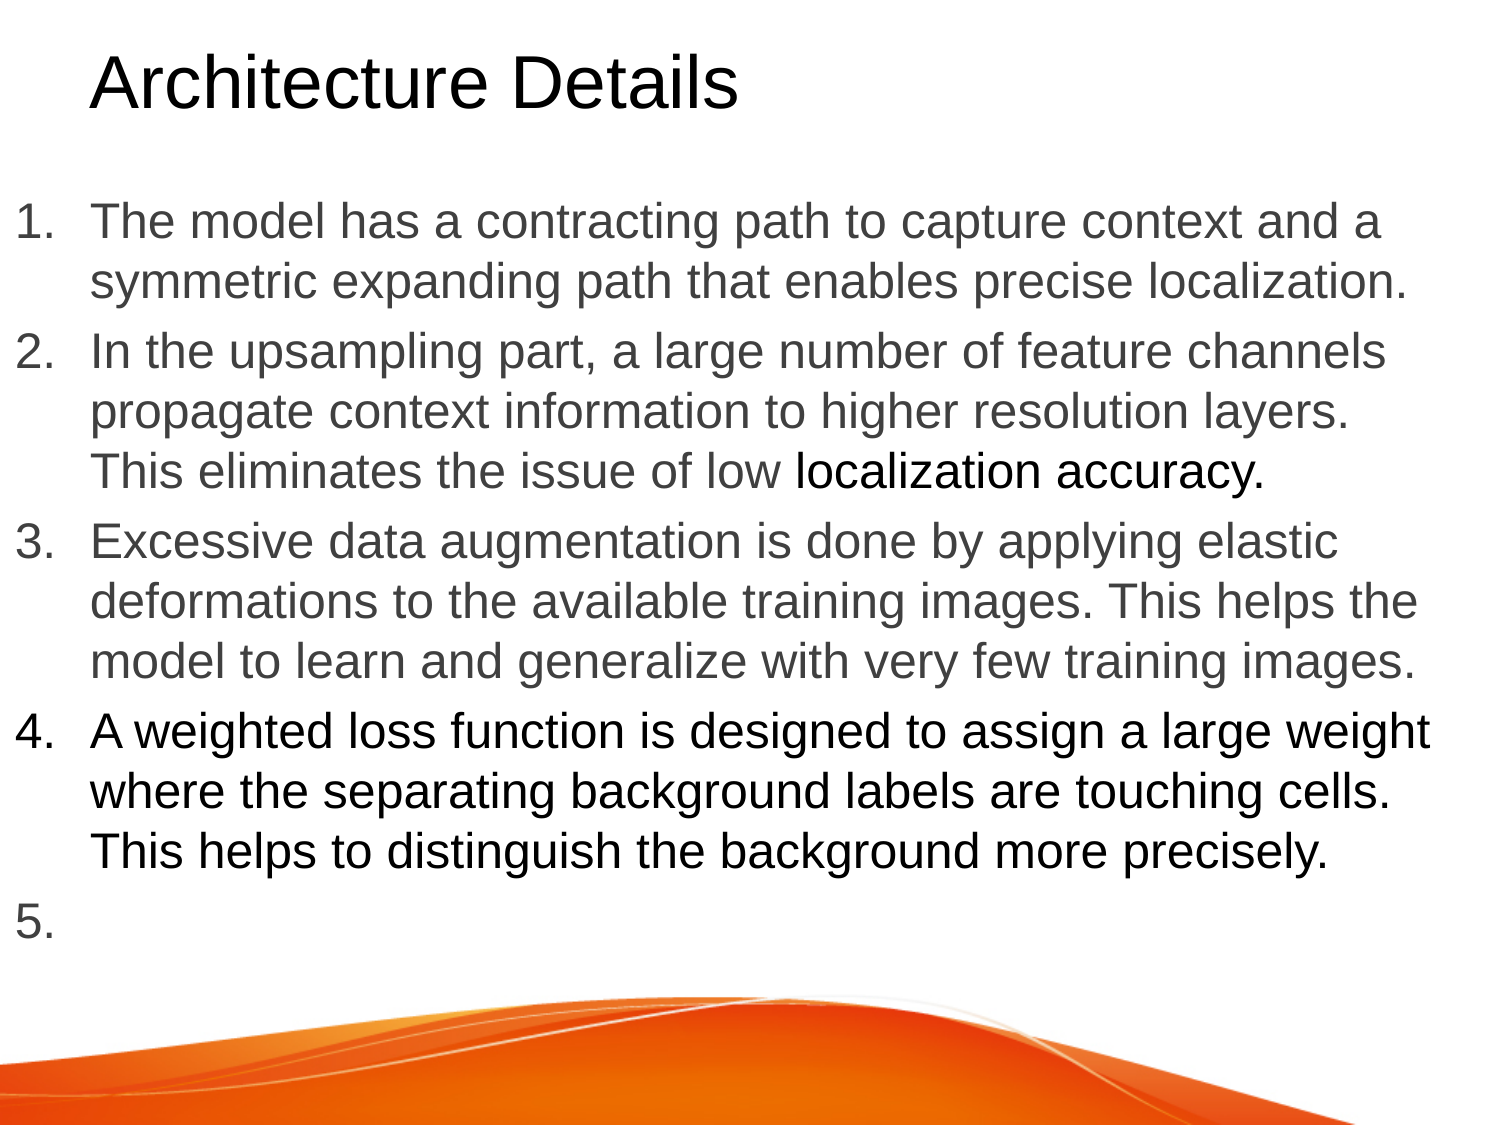

# Architecture Details
The model has a contracting path to capture context and a symmetric expanding path that enables precise localization.
In the upsampling part, a large number of feature channels propagate context information to higher resolution layers. This eliminates the issue of low localization accuracy.
Excessive data augmentation is done by applying elastic deformations to the available training images. This helps the model to learn and generalize with very few training images.
A weighted loss function is designed to assign a large weight where the separating background labels are touching cells. This helps to distinguish the background more precisely.